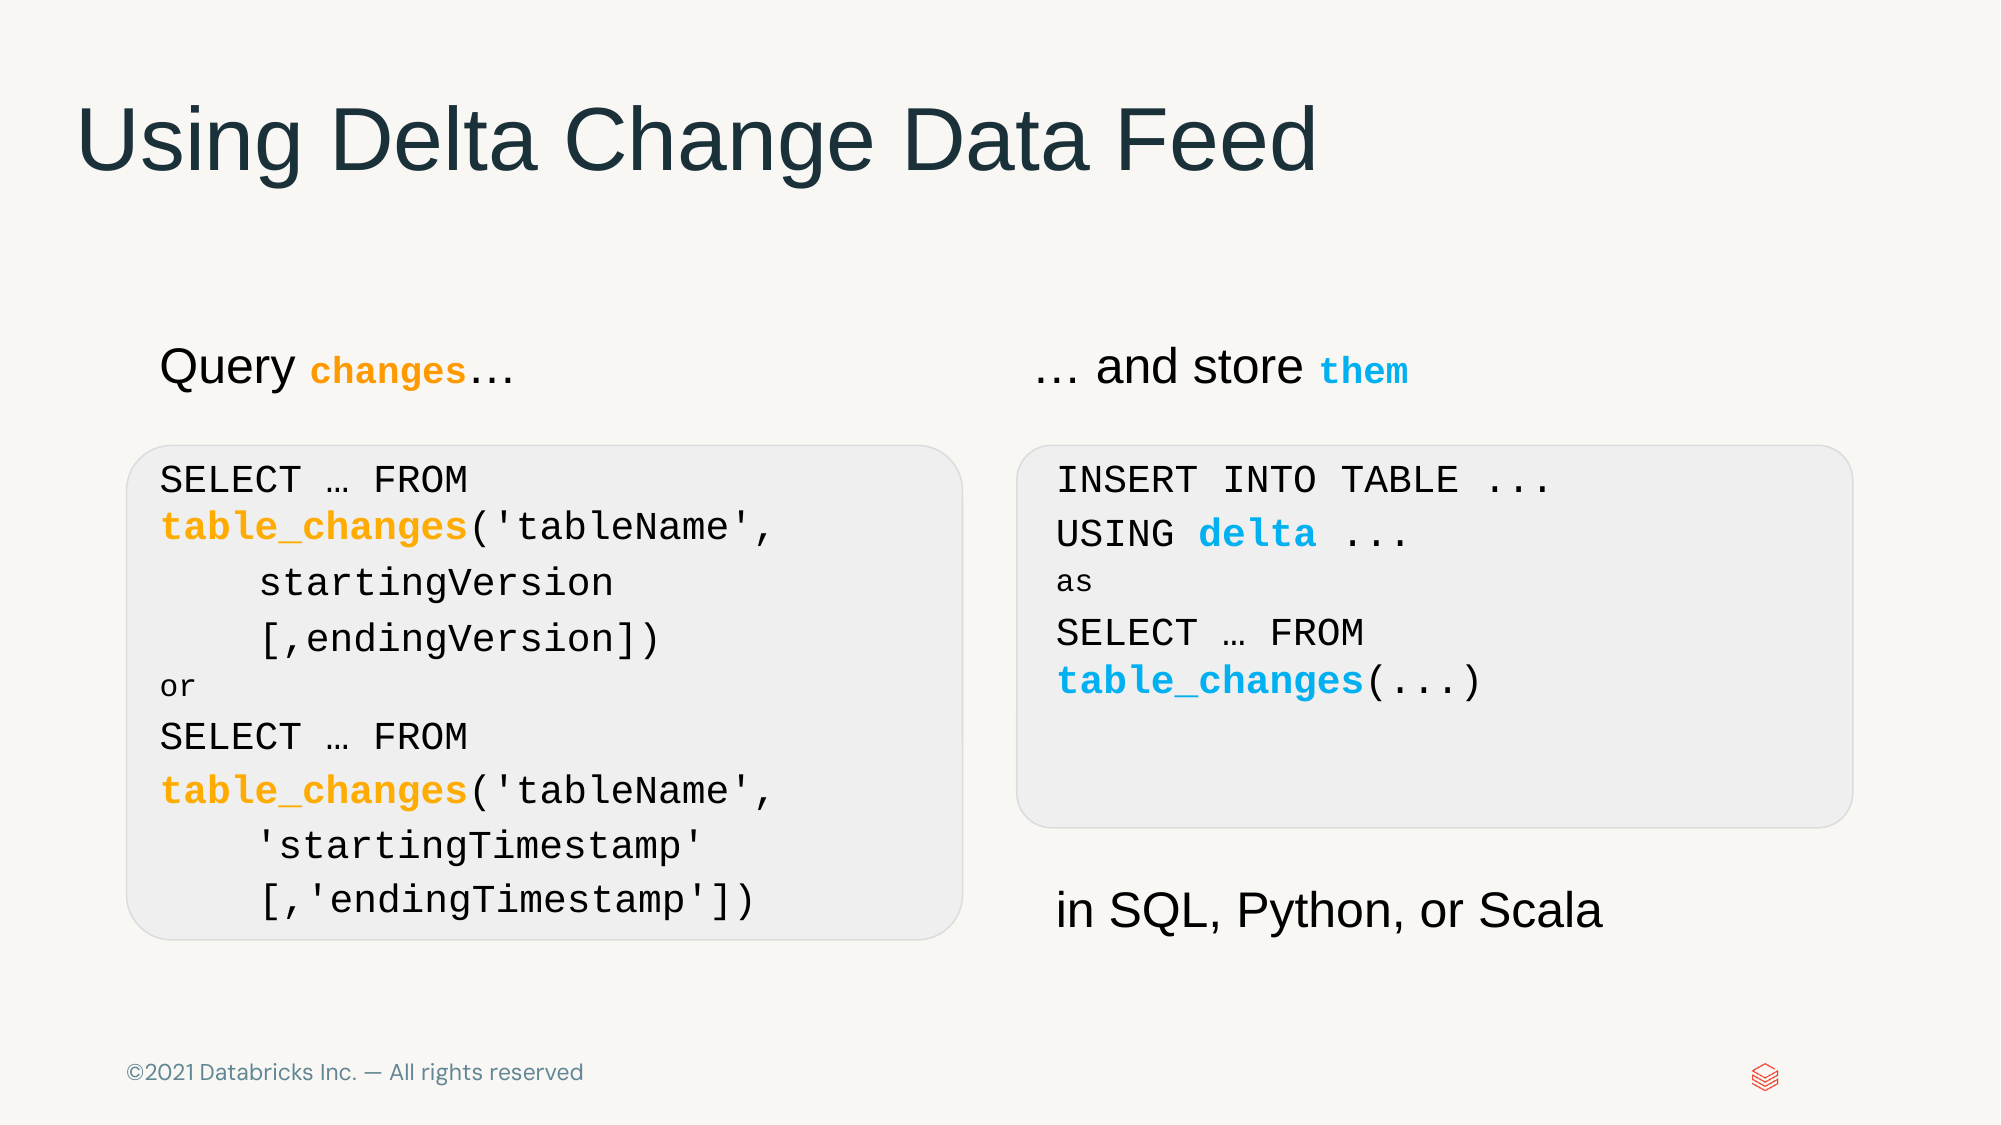

# Using Delta Change Data Feed
Query changes…
… and store them

SELECT … FROM table_changes('tableName',
 startingVersion
 [,endingVersion])
or
SELECT … FROM table_changes('tableName',
    'startingTimestamp'
 [,'endingTimestamp'])

INSERT INTO TABLE ...
USING delta ...
as
SELECT … FROM table_changes(...)
in SQL, Python, or Scala